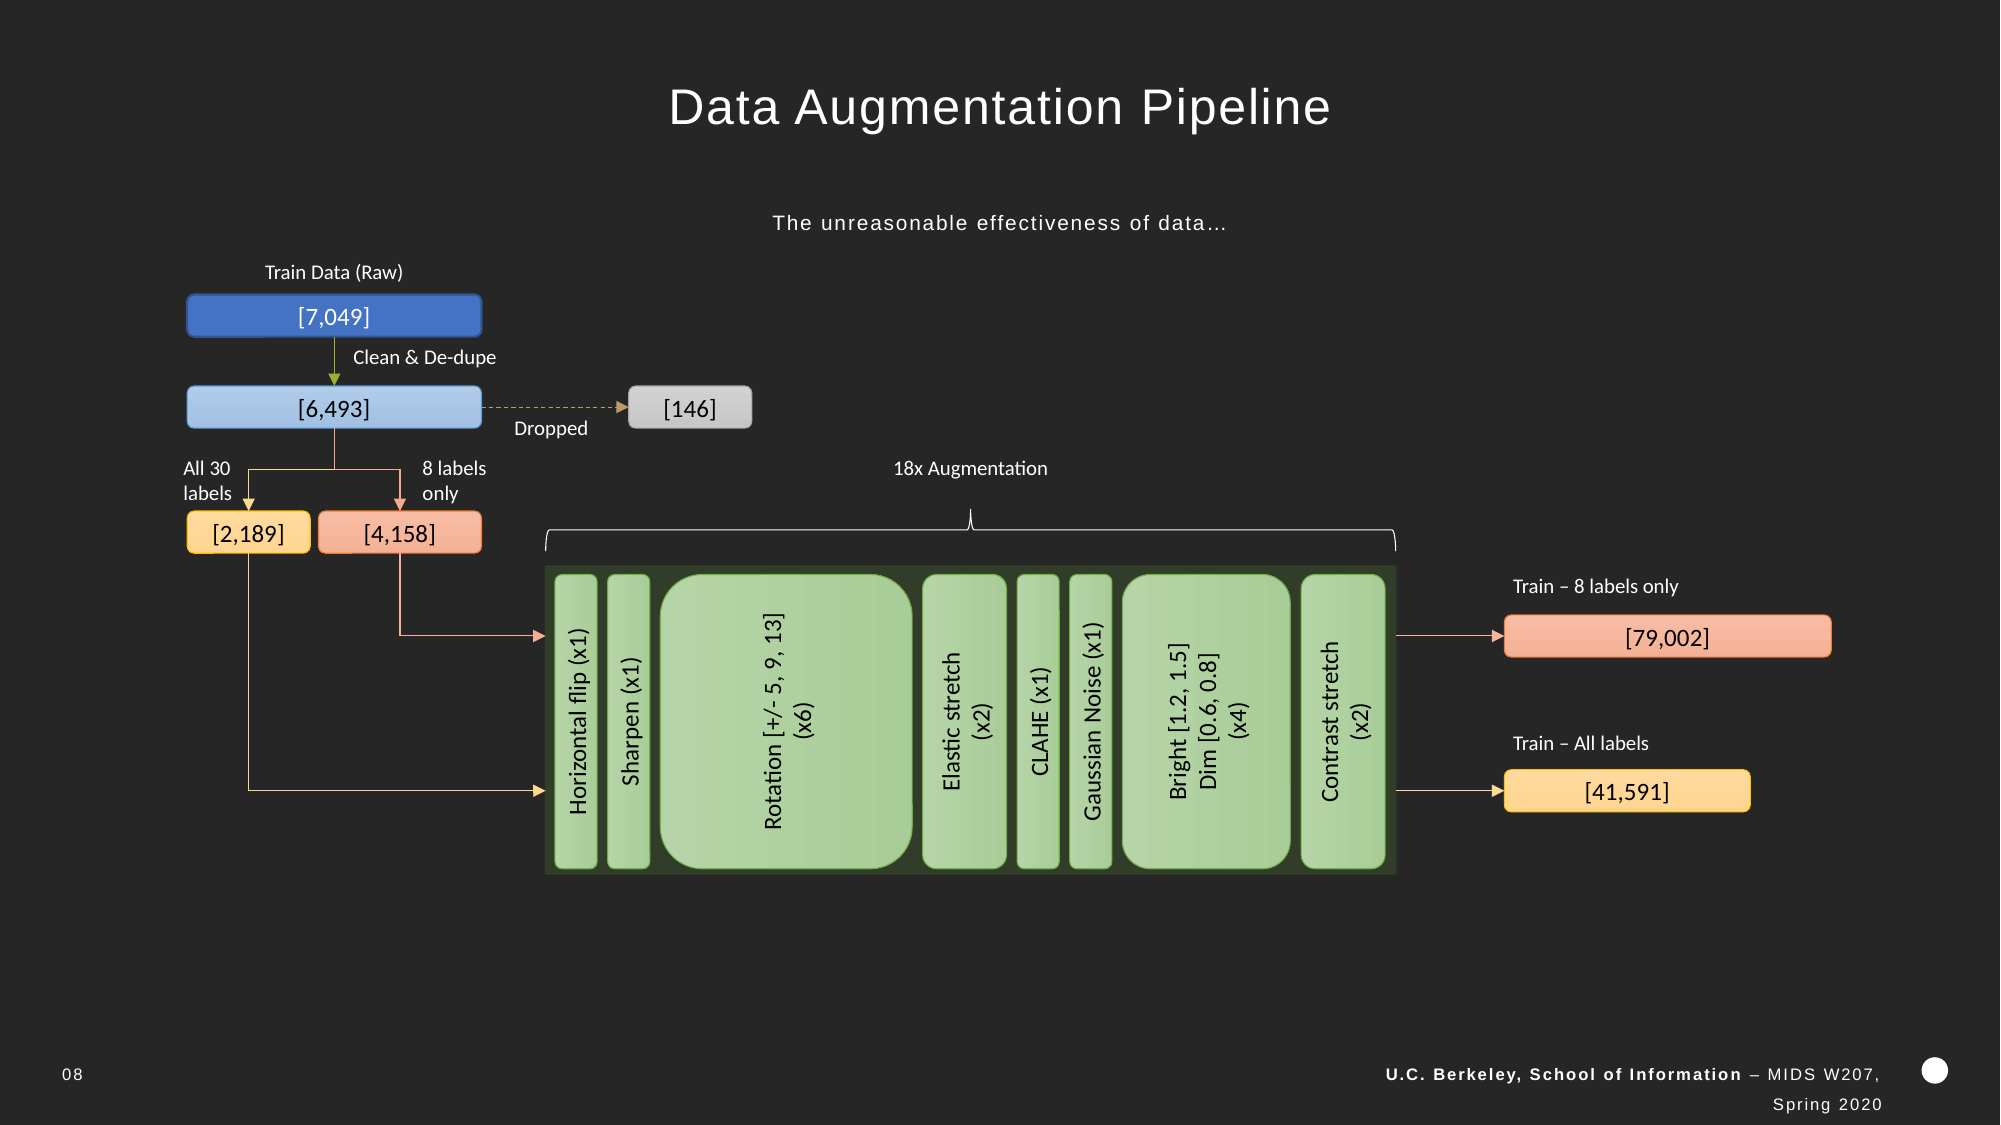

Data Augmentation Pipeline
The unreasonable effectiveness of data…

Train Data (Raw)
[7,049]
Clean & De-dupe
[6,493]
[146]
Dropped
18x Augmentation
All 30 labels
8 labels only
[2,189]
[4,158]

Train – 8 labels only
Rotation [+/- 5, 9, 13]
(x6)
[79,002]
Bright [1.2, 1.5]
Dim [0.6, 0.8]
(x4)
Contrast stretch
(x2)
Elastic stretch
(x2)
CLAHE (x1)
Gaussian Noise (x1)
Horizontal flip (x1)
Sharpen (x1)
Train – All labels
[41,591]
08
U.C. Berkeley, School of Information – MIDS W207, Spring 2020